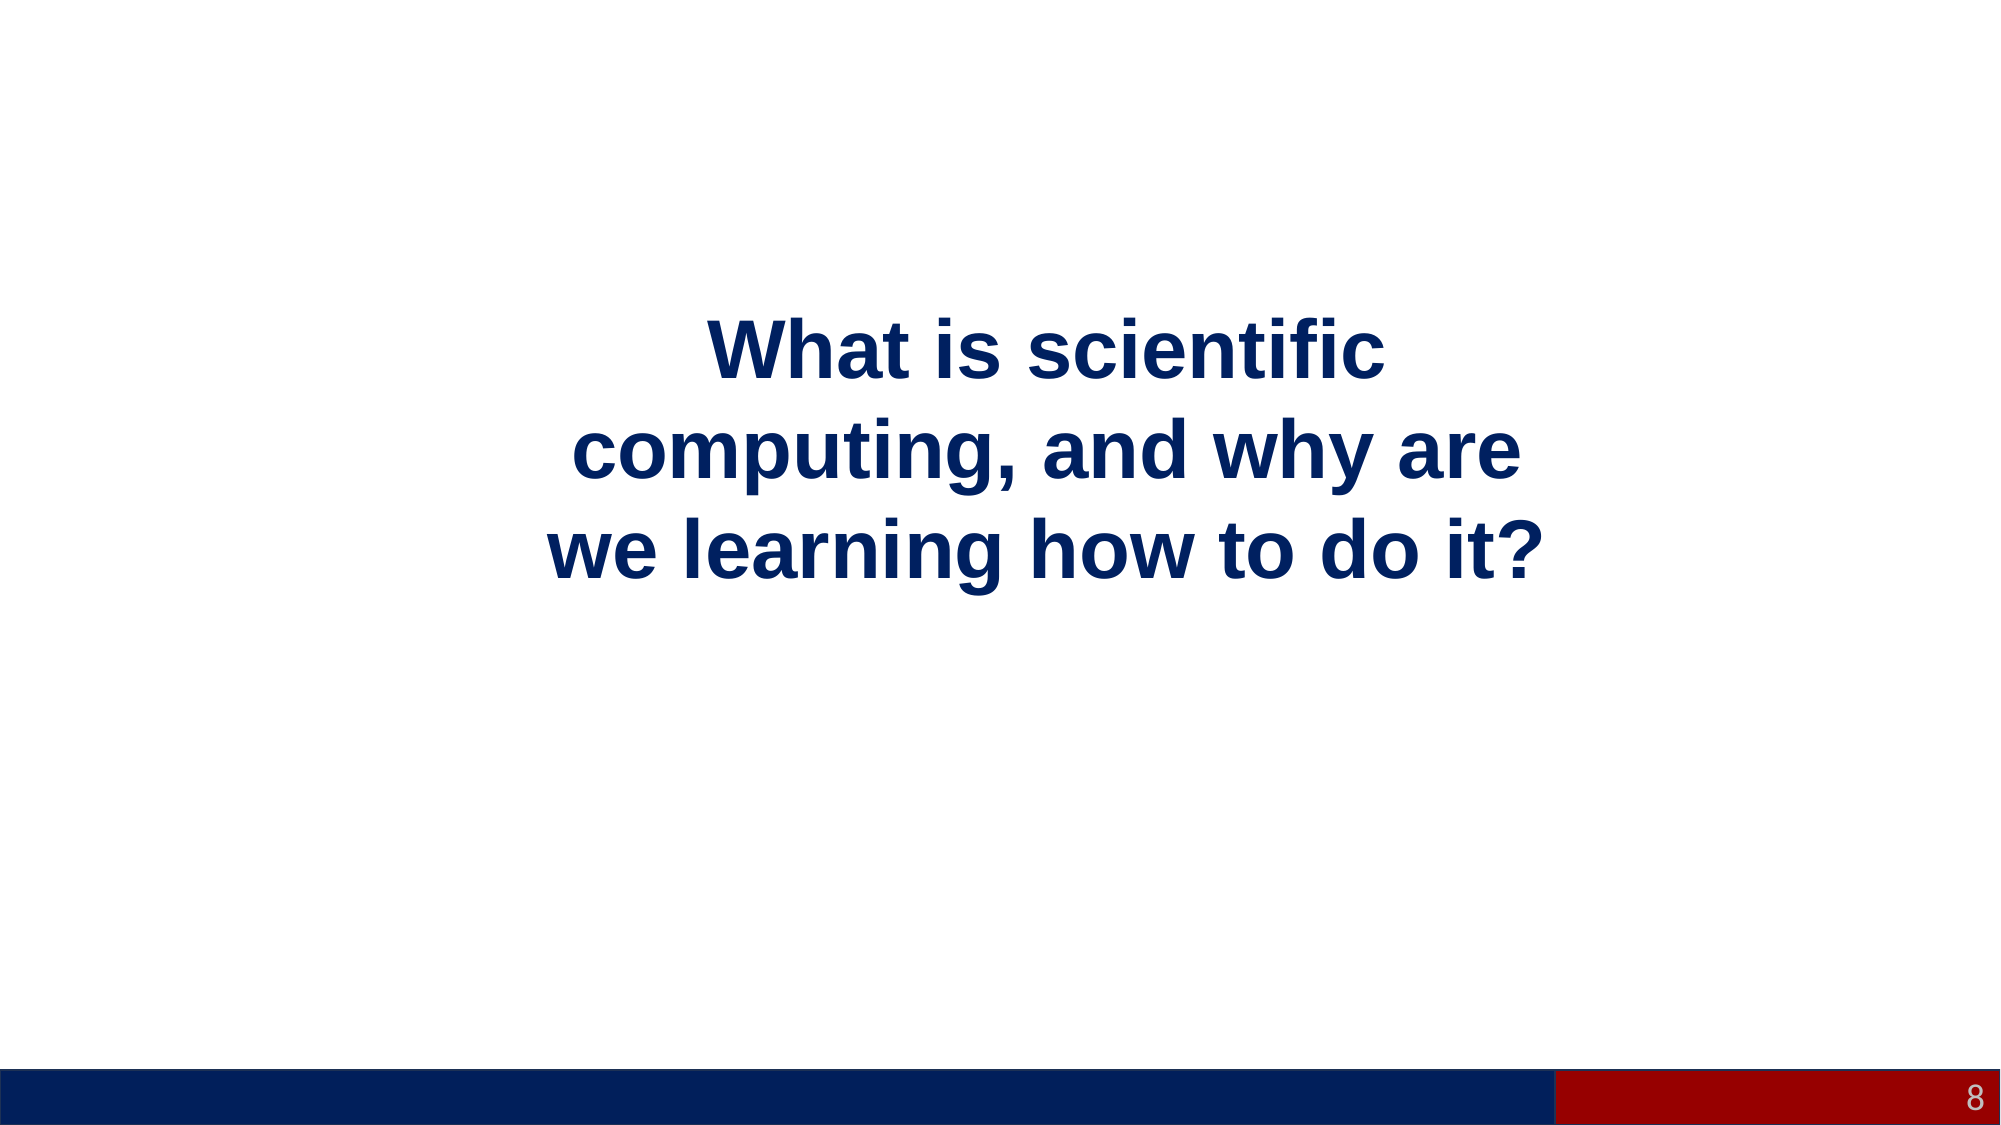

#
What is scientific computing, and why are we learning how to do it?
8